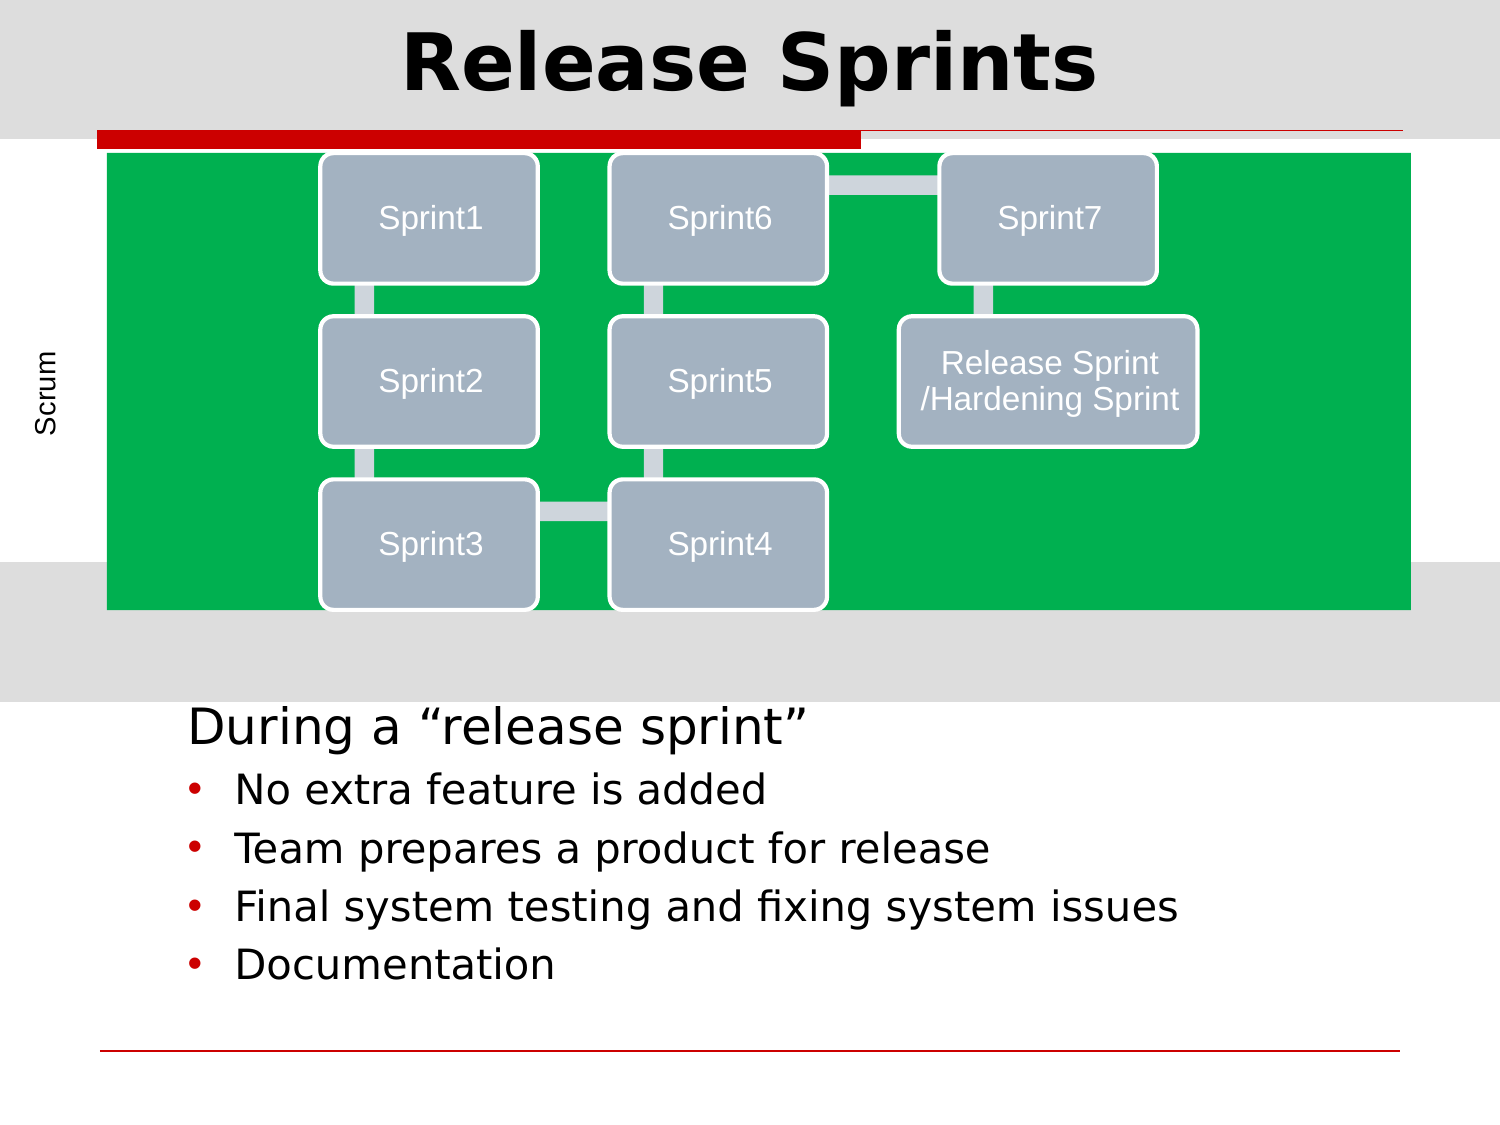

# Release Sprints
Sprint1
Sprint2
Sprint3
Sprint4
Sprint5
Sprint6
Sprint7
Release Sprint /Hardening Sprint
Scrum
During a “release sprint”
No extra feature is added
Team prepares a product for release
Final system testing and fixing system issues
Documentation